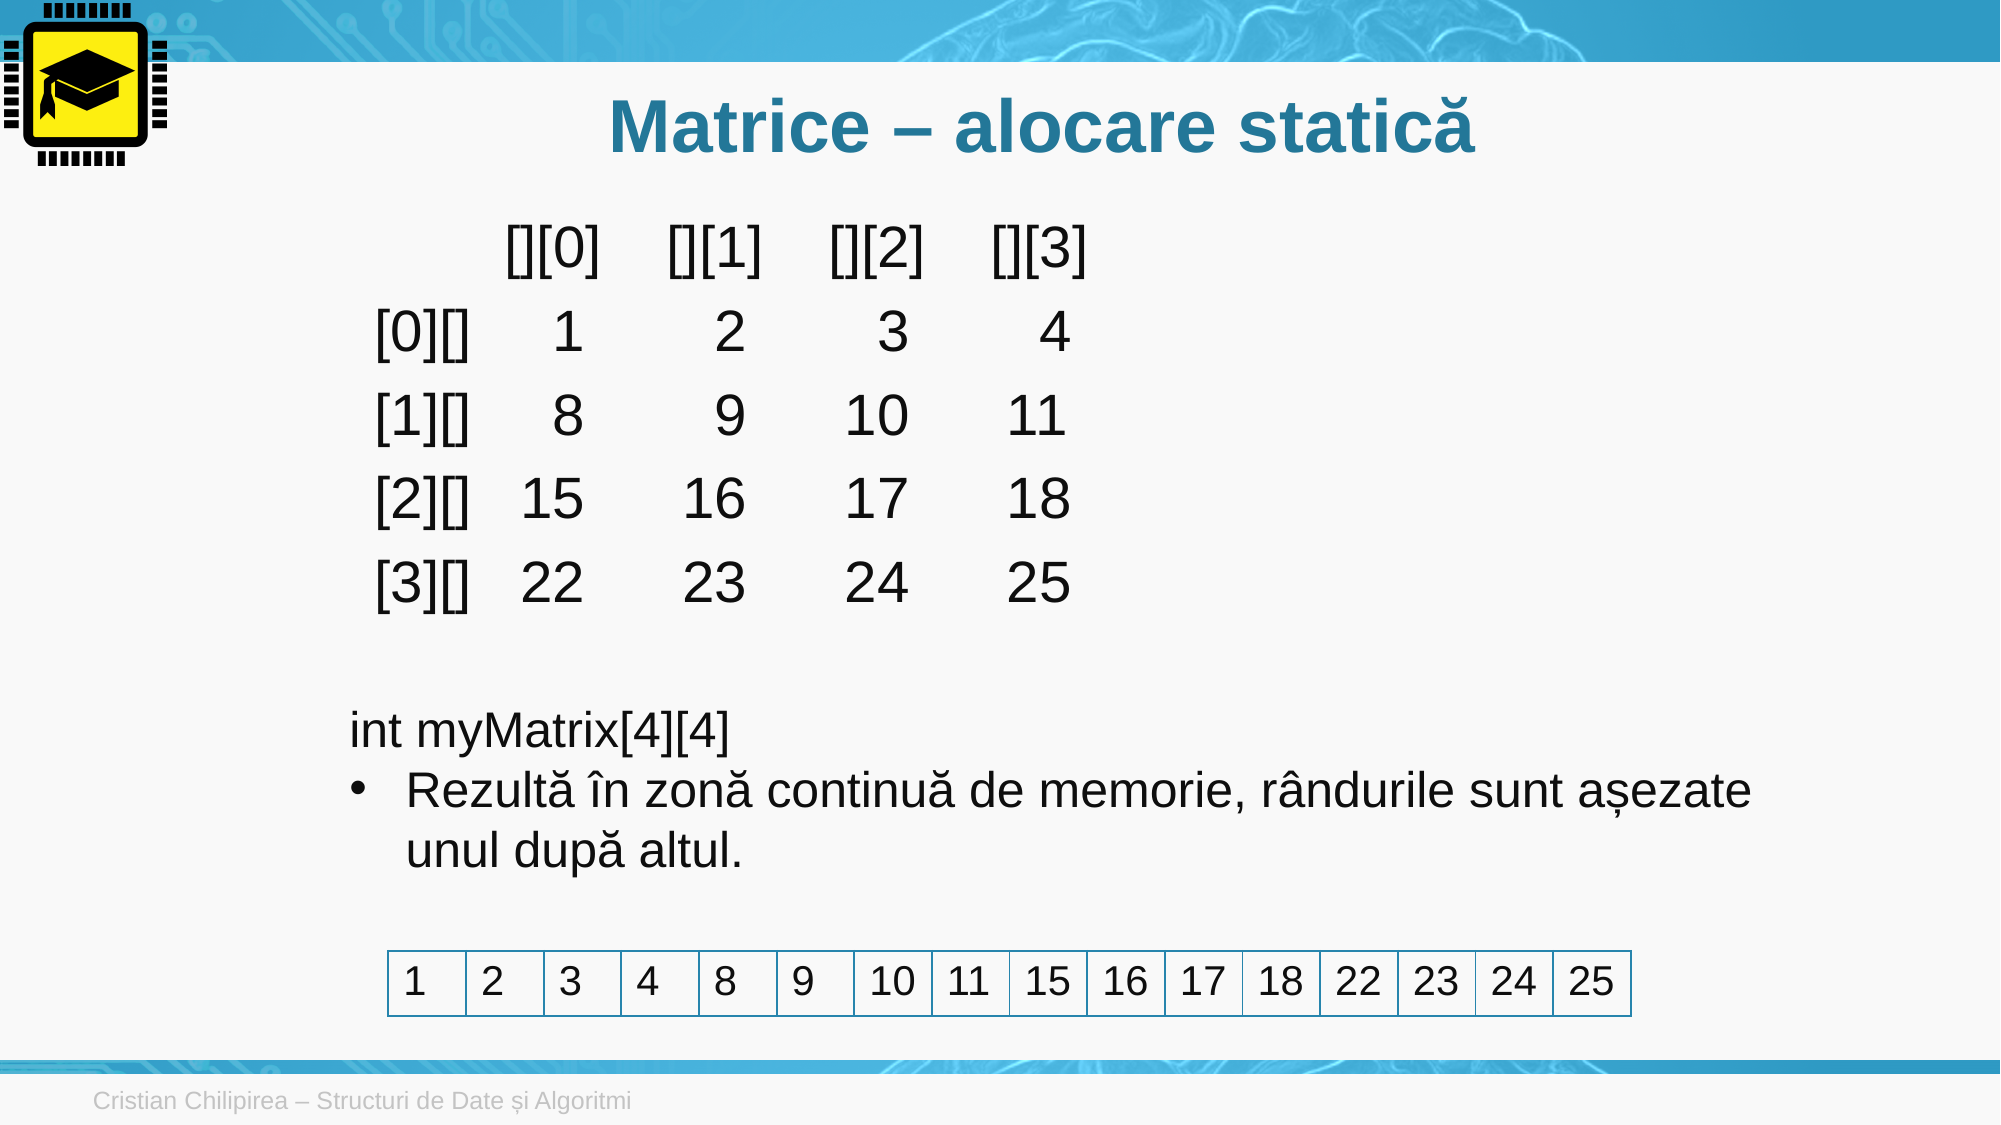

# Matrice – alocare statică
        [][0]    [][1]    [][2]    [][3]
[0][]     1        2        3        4
[1][]     8        9      10      11
[2][]   15      16      17      18
[3][]   22      23      24      25
int myMatrix[4][4]
Rezultă în zonă continuă de memorie, rândurile sunt așezate unul după altul.
| 1 | 2 | 3 | 4 | 8 | 9 | 10 | 11 | 15 | 16 | 17 | 18 | 22 | 23 | 24 | 25 |
| --- | --- | --- | --- | --- | --- | --- | --- | --- | --- | --- | --- | --- | --- | --- | --- |
Cristian Chilipirea – Structuri de Date și Algoritmi